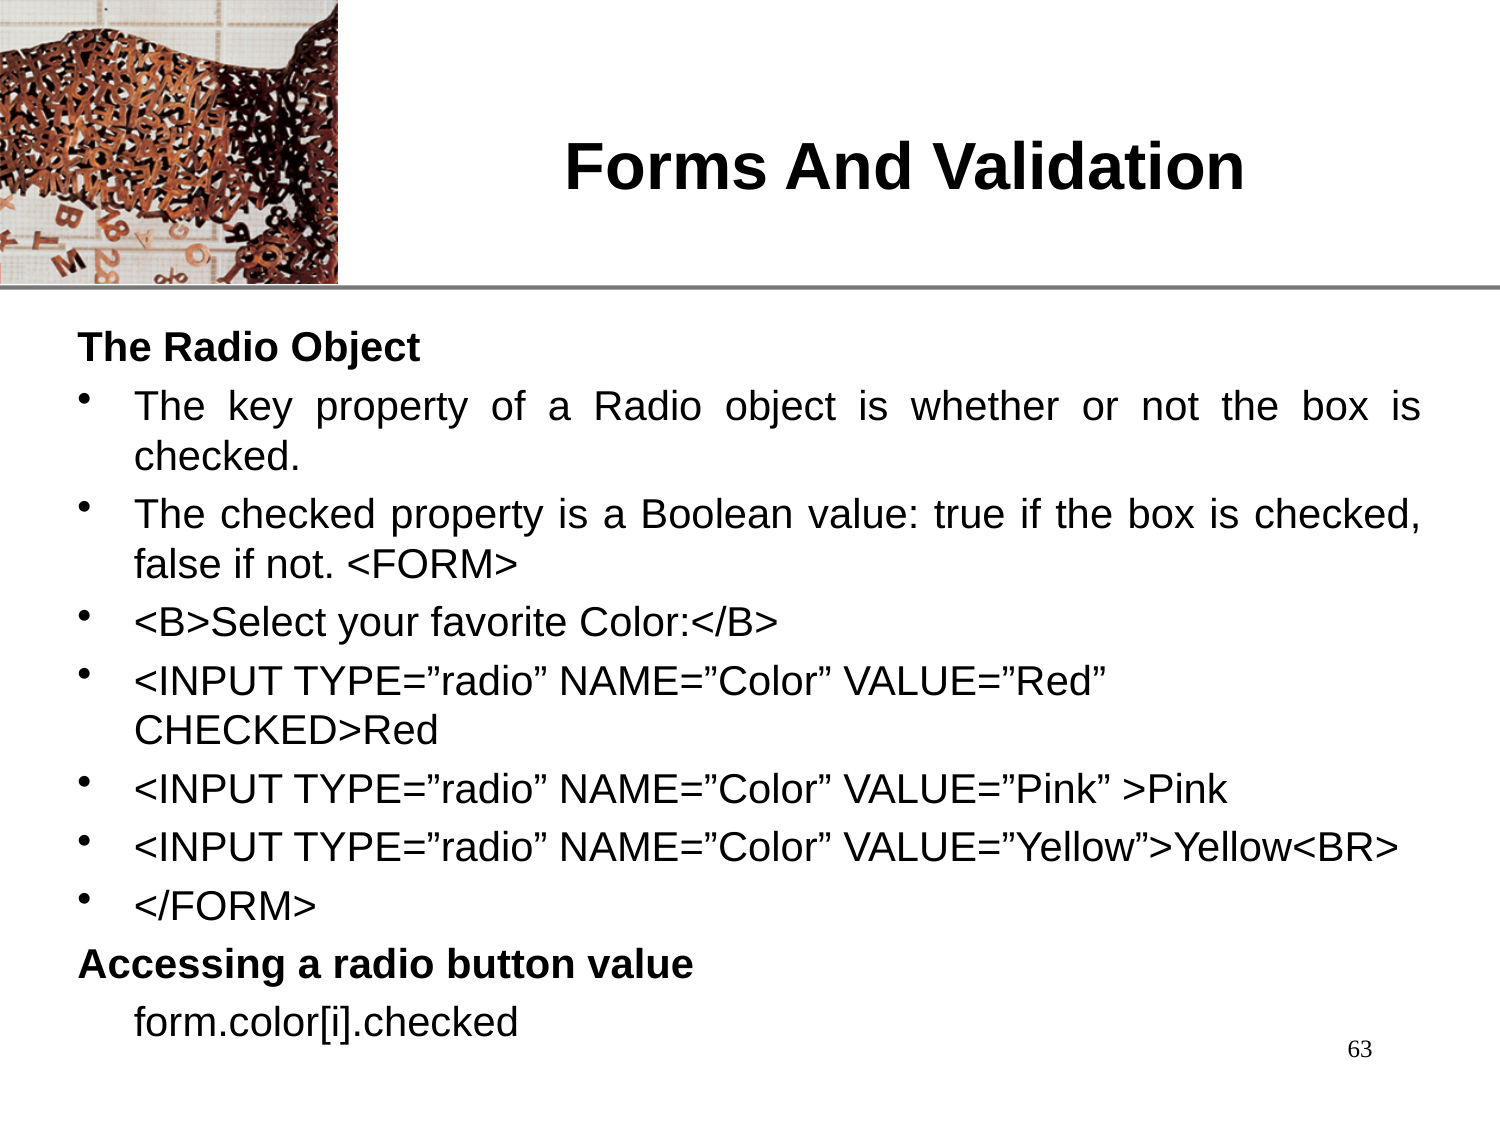

# Forms And Validation
The Radio Object
The key property of a Radio object is whether or not the box is checked.
The checked property is a Boolean value: true if the box is checked, false if not. <FORM>
<B>Select your favorite Color:</B>
<INPUT TYPE=”radio” NAME=”Color” VALUE=”Red” CHECKED>Red
<INPUT TYPE=”radio” NAME=”Color” VALUE=”Pink” >Pink
<INPUT TYPE=”radio” NAME=”Color” VALUE=”Yellow”>Yellow<BR>
</FORM>
Accessing a radio button value
	form.color[i].checked
63